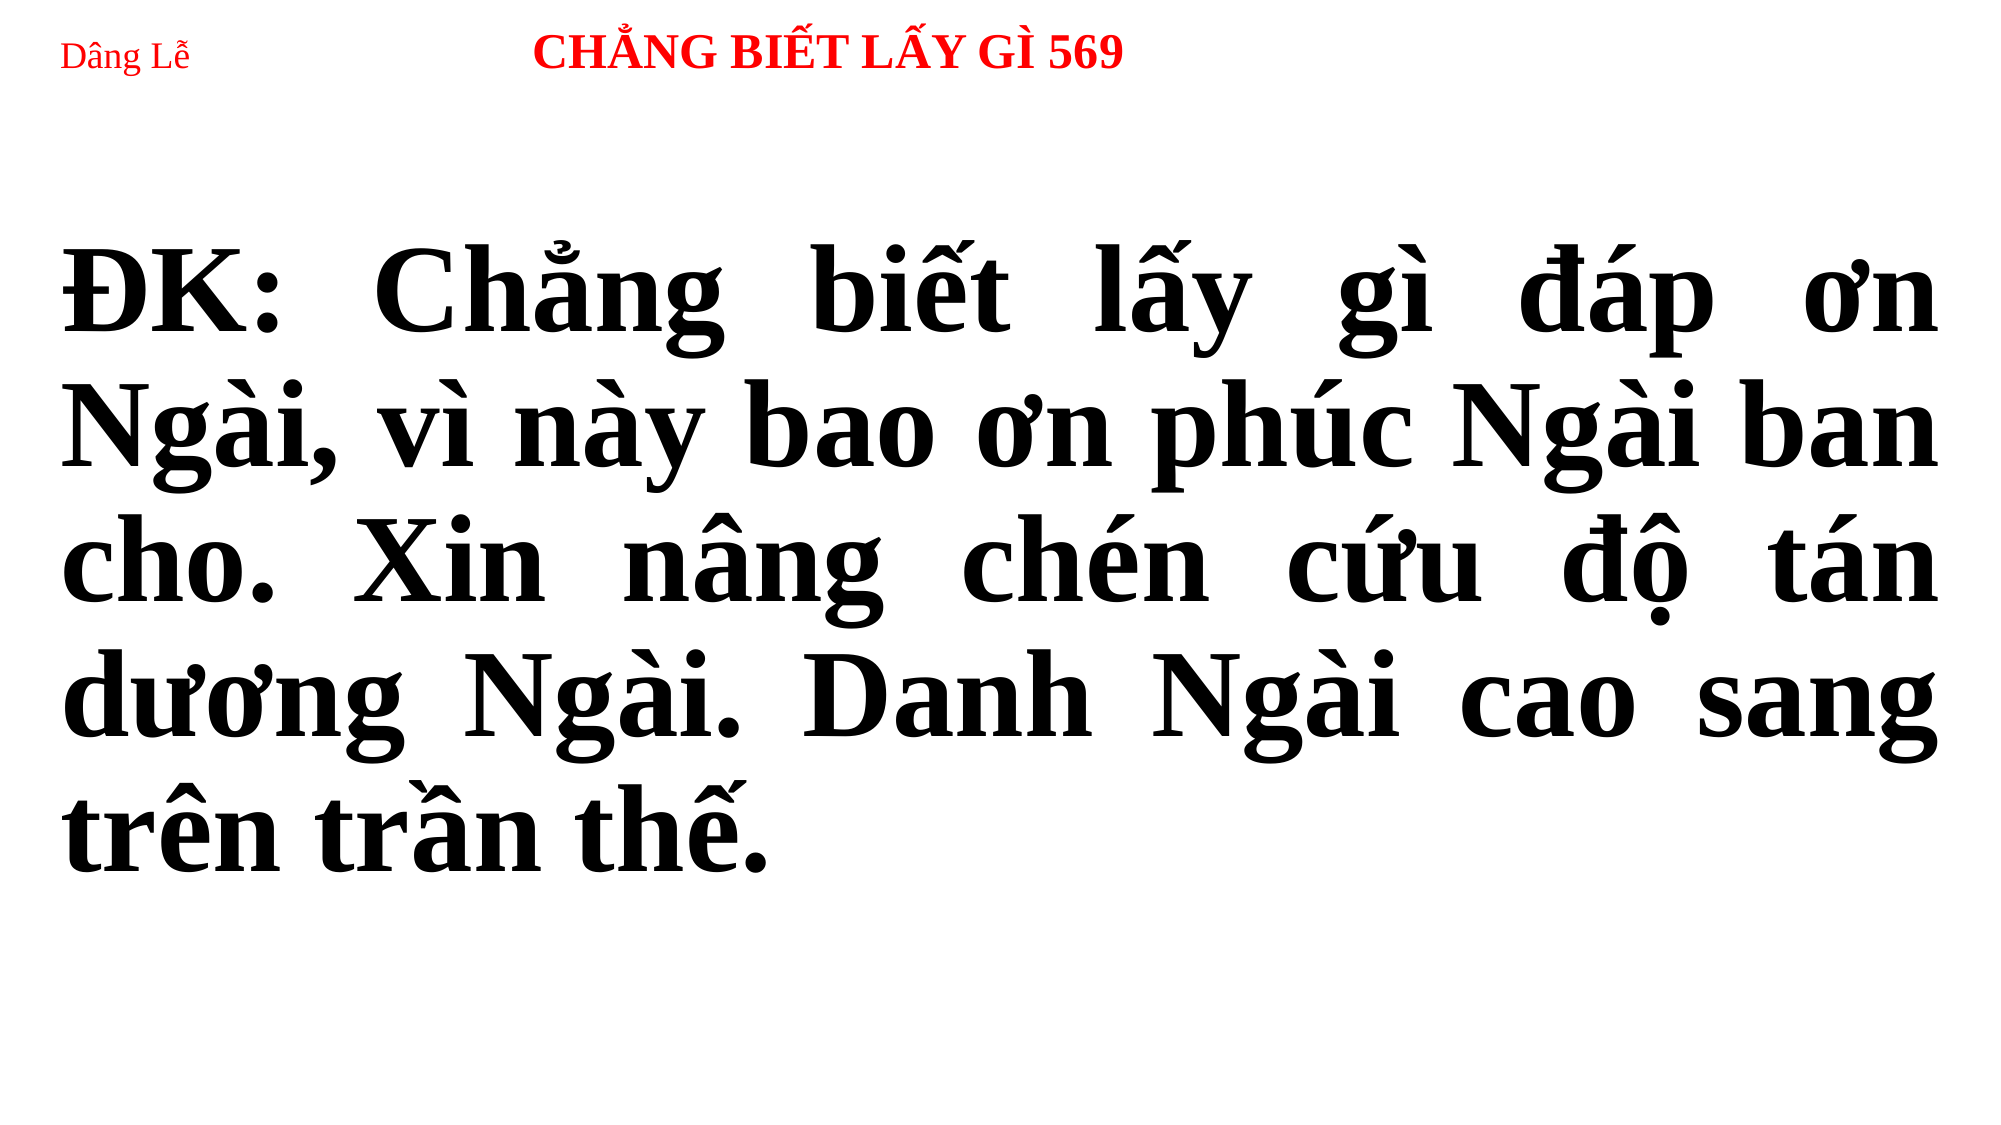

# Dâng Lễ                                    CHẲNG BIẾT LẤY GÌ 569
ĐK: Chẳng biết lấy gì đáp ơn Ngài, vì này bao ơn phúc Ngài ban cho. Xin nâng chén cứu độ tán dương Ngài. Danh Ngài cao sang trên trần thế.